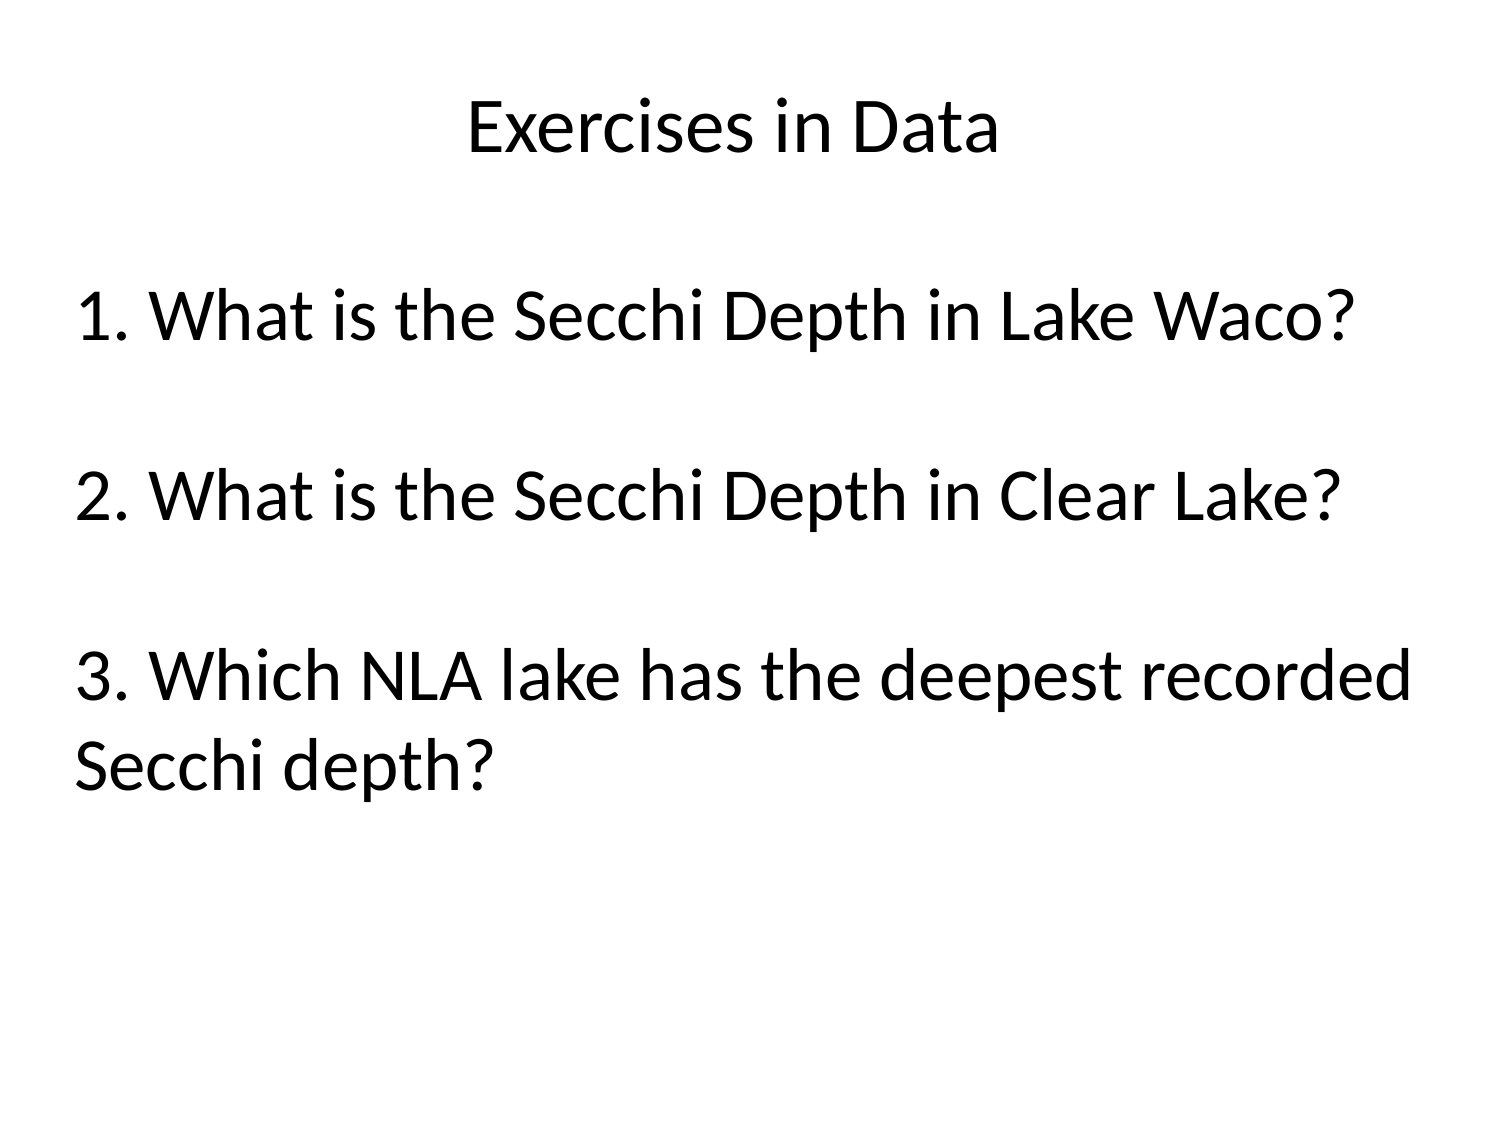

Exercises in Data
1. What is the Secchi Depth in Lake Waco?

2. What is the Secchi Depth in Clear Lake?

3. Which NLA lake has the deepest recorded Secchi depth?